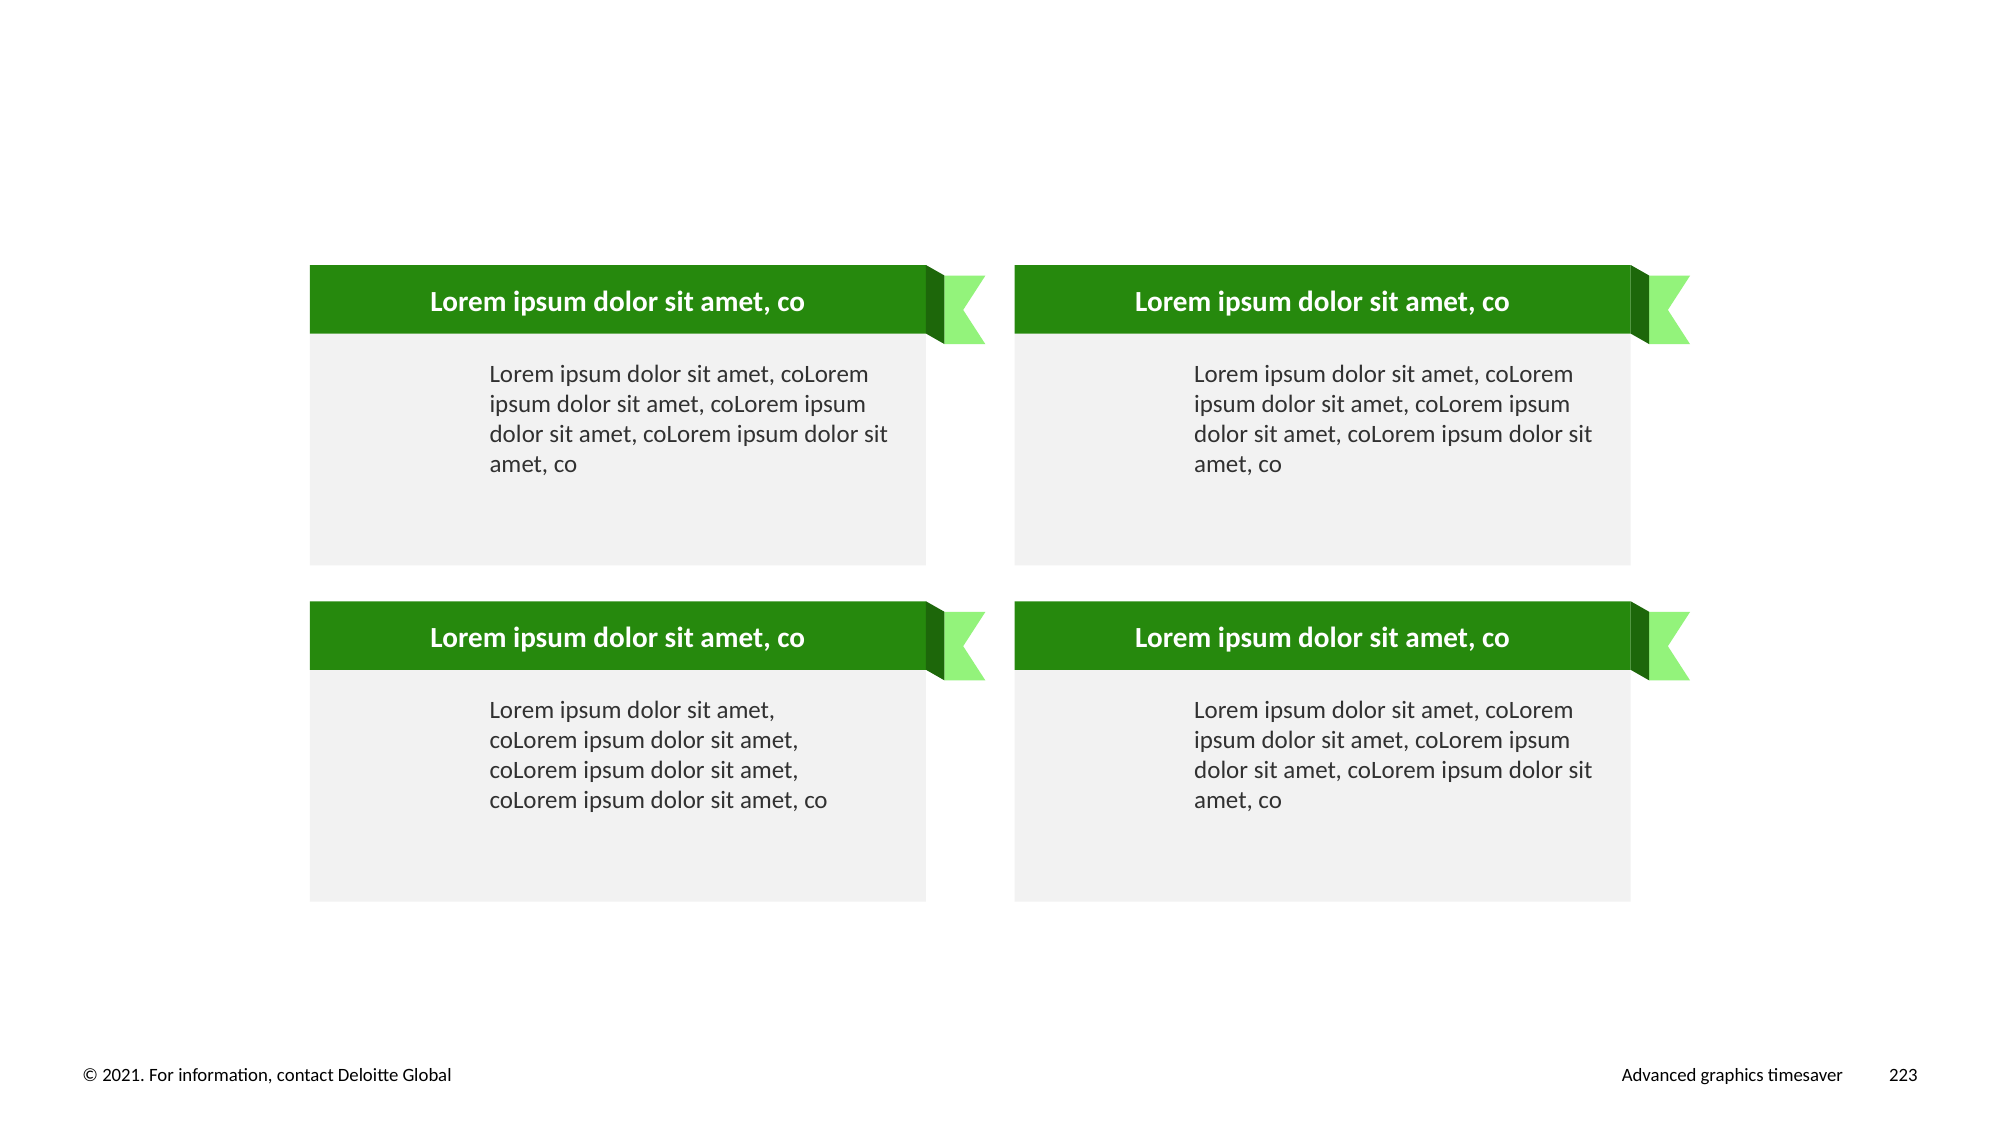

Lorem ipsum dolor sit amet, co

Lorem ipsum dolor sit amet, co

Lorem ipsum dolor sit amet, coLorem ipsum dolor sit amet, coLorem ipsum dolor sit amet, coLorem ipsum dolor sit amet, co
Lorem ipsum dolor sit amet, coLorem ipsum dolor sit amet, coLorem ipsum dolor sit amet, coLorem ipsum dolor sit amet, co
Lorem ipsum dolor sit amet, co

Lorem ipsum dolor sit amet, co

Lorem ipsum dolor sit amet, coLorem ipsum dolor sit amet, coLorem ipsum dolor sit amet, coLorem ipsum dolor sit amet, co
Lorem ipsum dolor sit amet, coLorem ipsum dolor sit amet, coLorem ipsum dolor sit amet, coLorem ipsum dolor sit amet, co